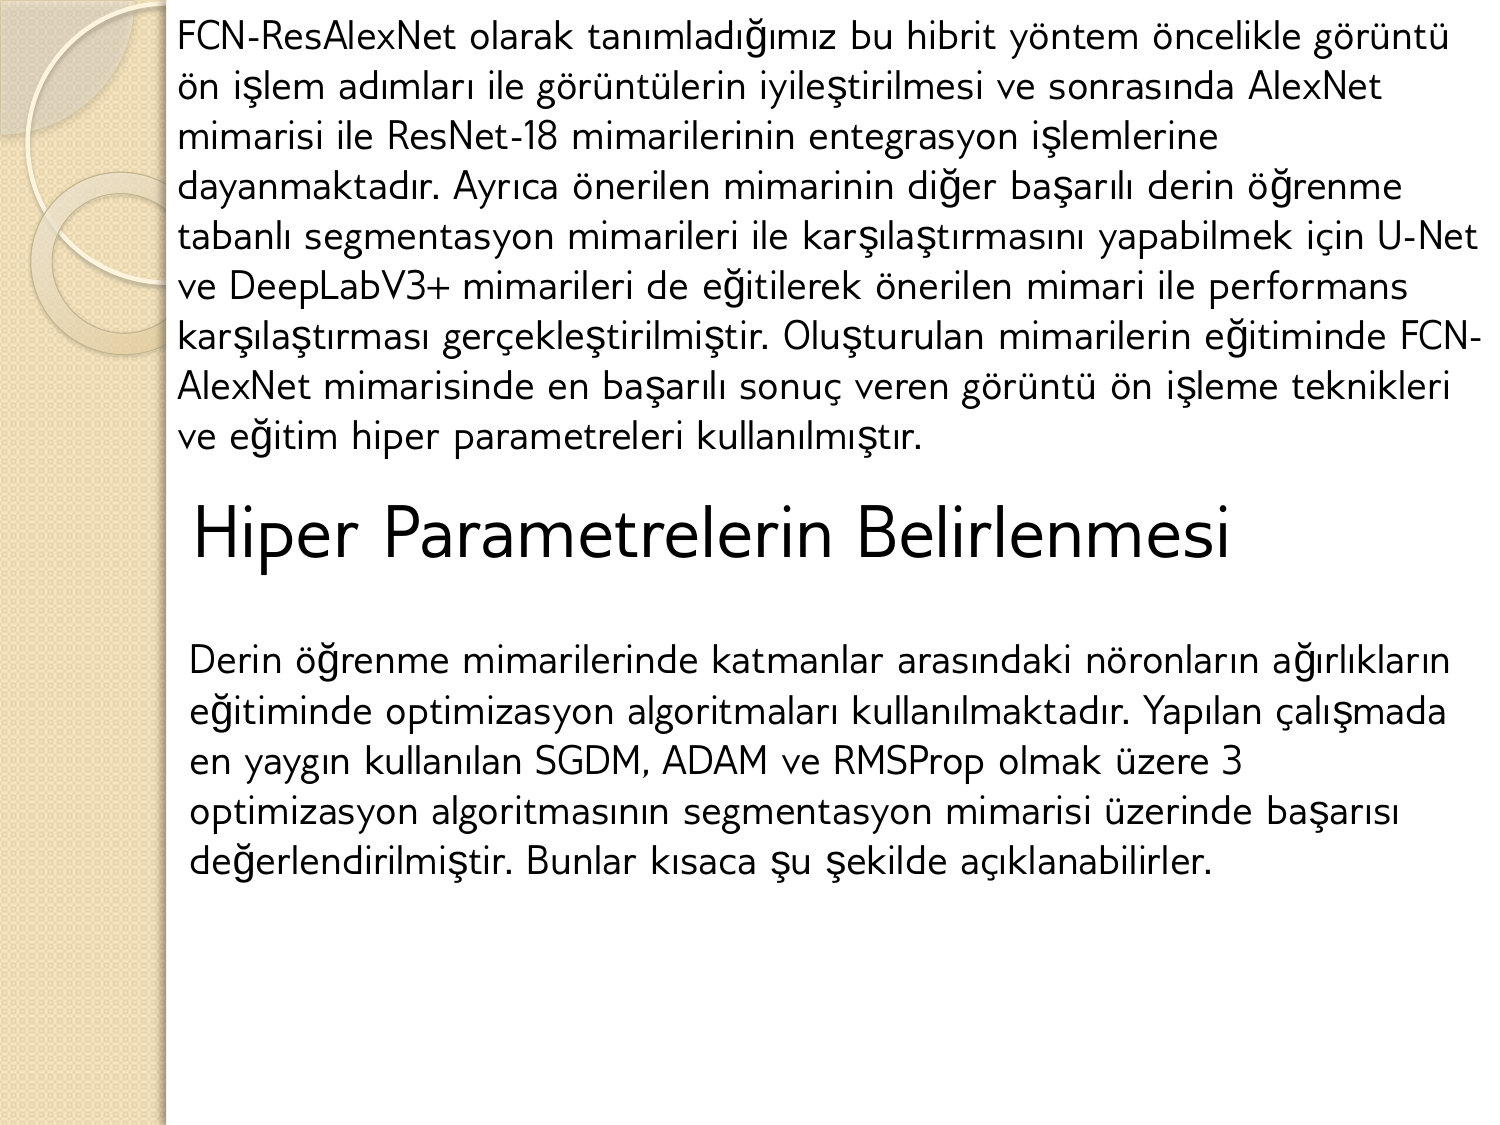

FCN-ResAlexNet olarak tanımladığımız bu hibrit yöntem öncelikle görüntü ön işlem adımları ile görüntülerin iyileştirilmesi ve sonrasında AlexNet mimarisi ile ResNet-18 mimarilerinin entegrasyon işlemlerine dayanmaktadır. Ayrıca önerilen mimarinin diğer başarılı derin öğrenme tabanlı segmentasyon mimarileri ile karşılaştırmasını yapabilmek için U-Net ve DeepLabV3+ mimarileri de eğitilerek önerilen mimari ile performans karşılaştırması gerçekleştirilmiştir. Oluşturulan mimarilerin eğitiminde FCN-AlexNet mimarisinde en başarılı sonuç veren görüntü ön işleme teknikleri ve eğitim hiper parametreleri kullanılmıştır.
Hiper Parametrelerin Belirlenmesi
Derin öğrenme mimarilerinde katmanlar arasındaki nöronların ağırlıkların eğitiminde optimizasyon algoritmaları kullanılmaktadır. Yapılan çalışmada en yaygın kullanılan SGDM, ADAM ve RMSProp olmak üzere 3 optimizasyon algoritmasının segmentasyon mimarisi üzerinde başarısı değerlendirilmiştir. Bunlar kısaca şu şekilde açıklanabilirler.